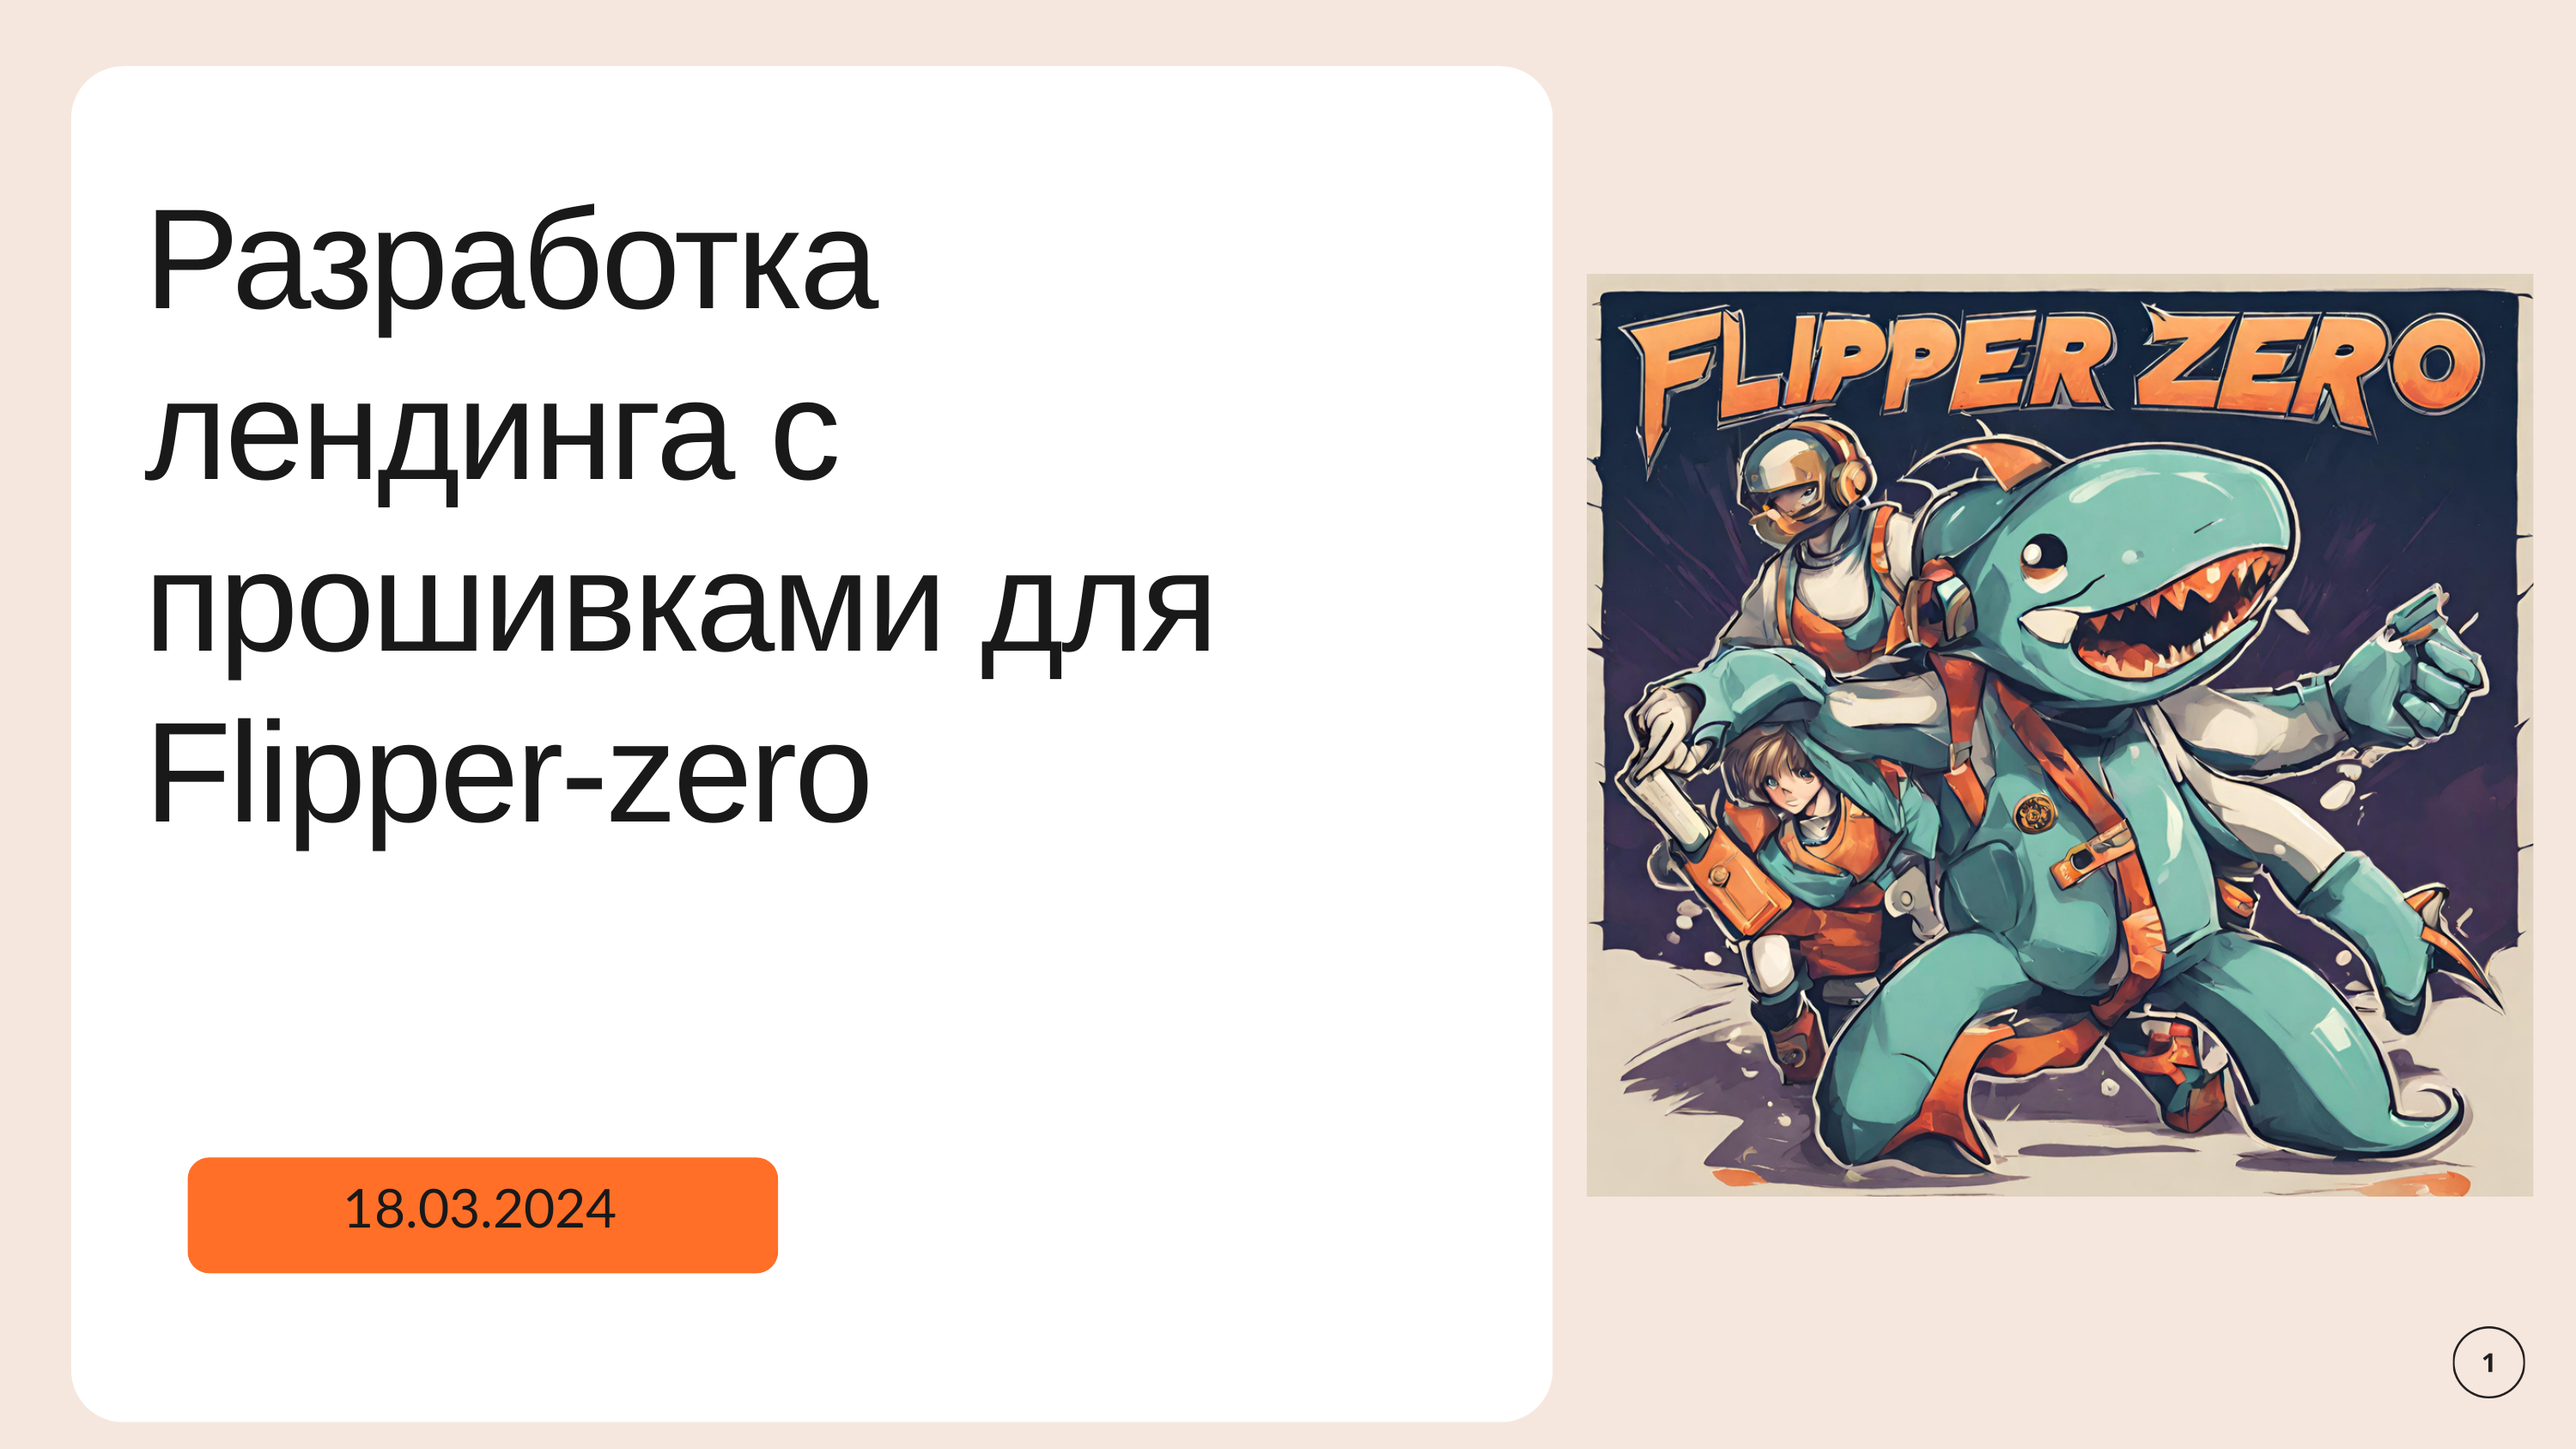

Разработка лендинга с  прошивками для
Flipper-zero
18.03.2024